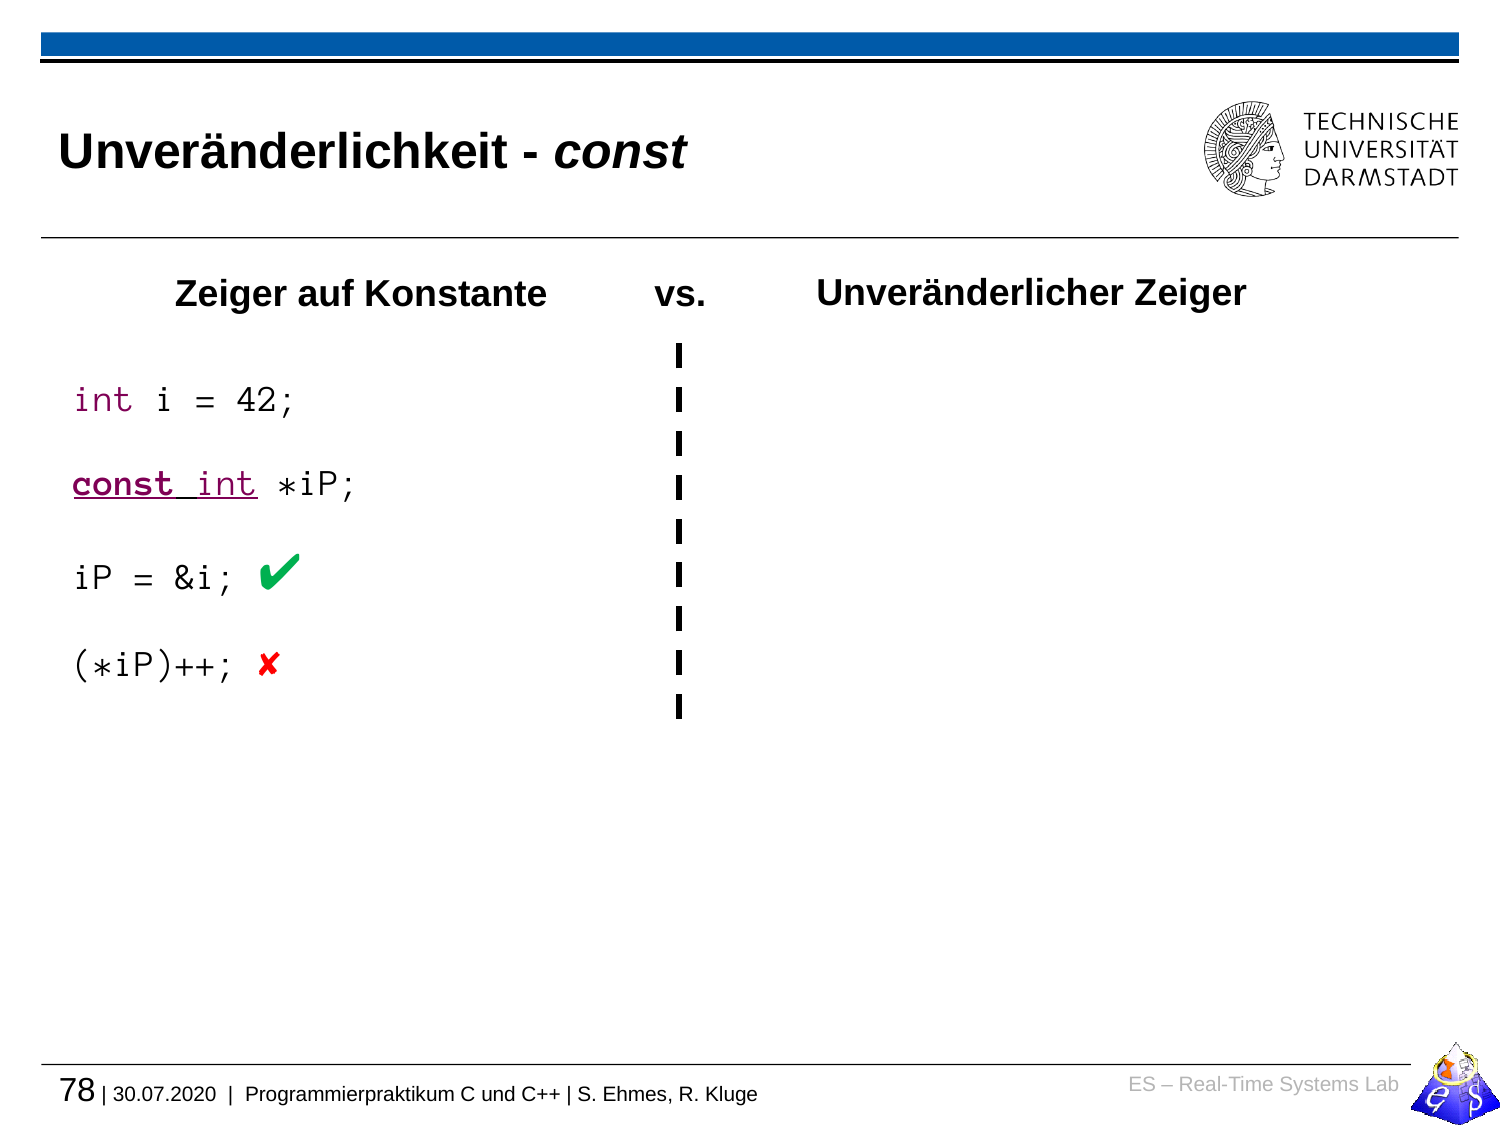

# Unveränderlichkeit - const
Unveränderlicher Zeiger
Zeiger auf Konstante
vs.
int i = 42;

const int *iP;

iP = &i; ✔

(*iP)++; ✘